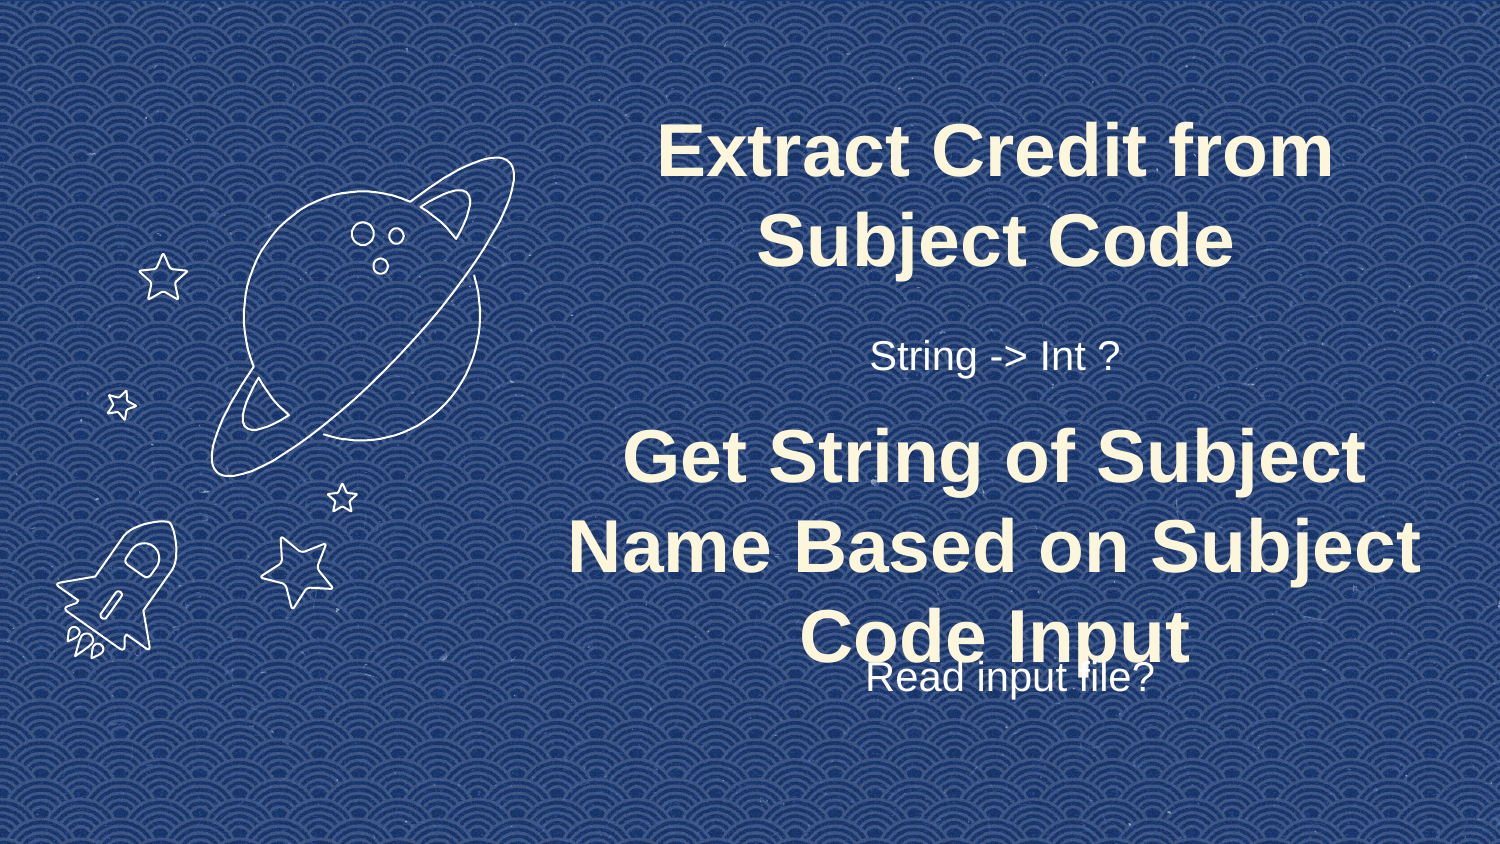

Extract Credit from Subject Code

String -> Int ?

Get String of Subject Name Based on Subject Code Input

Read input file?